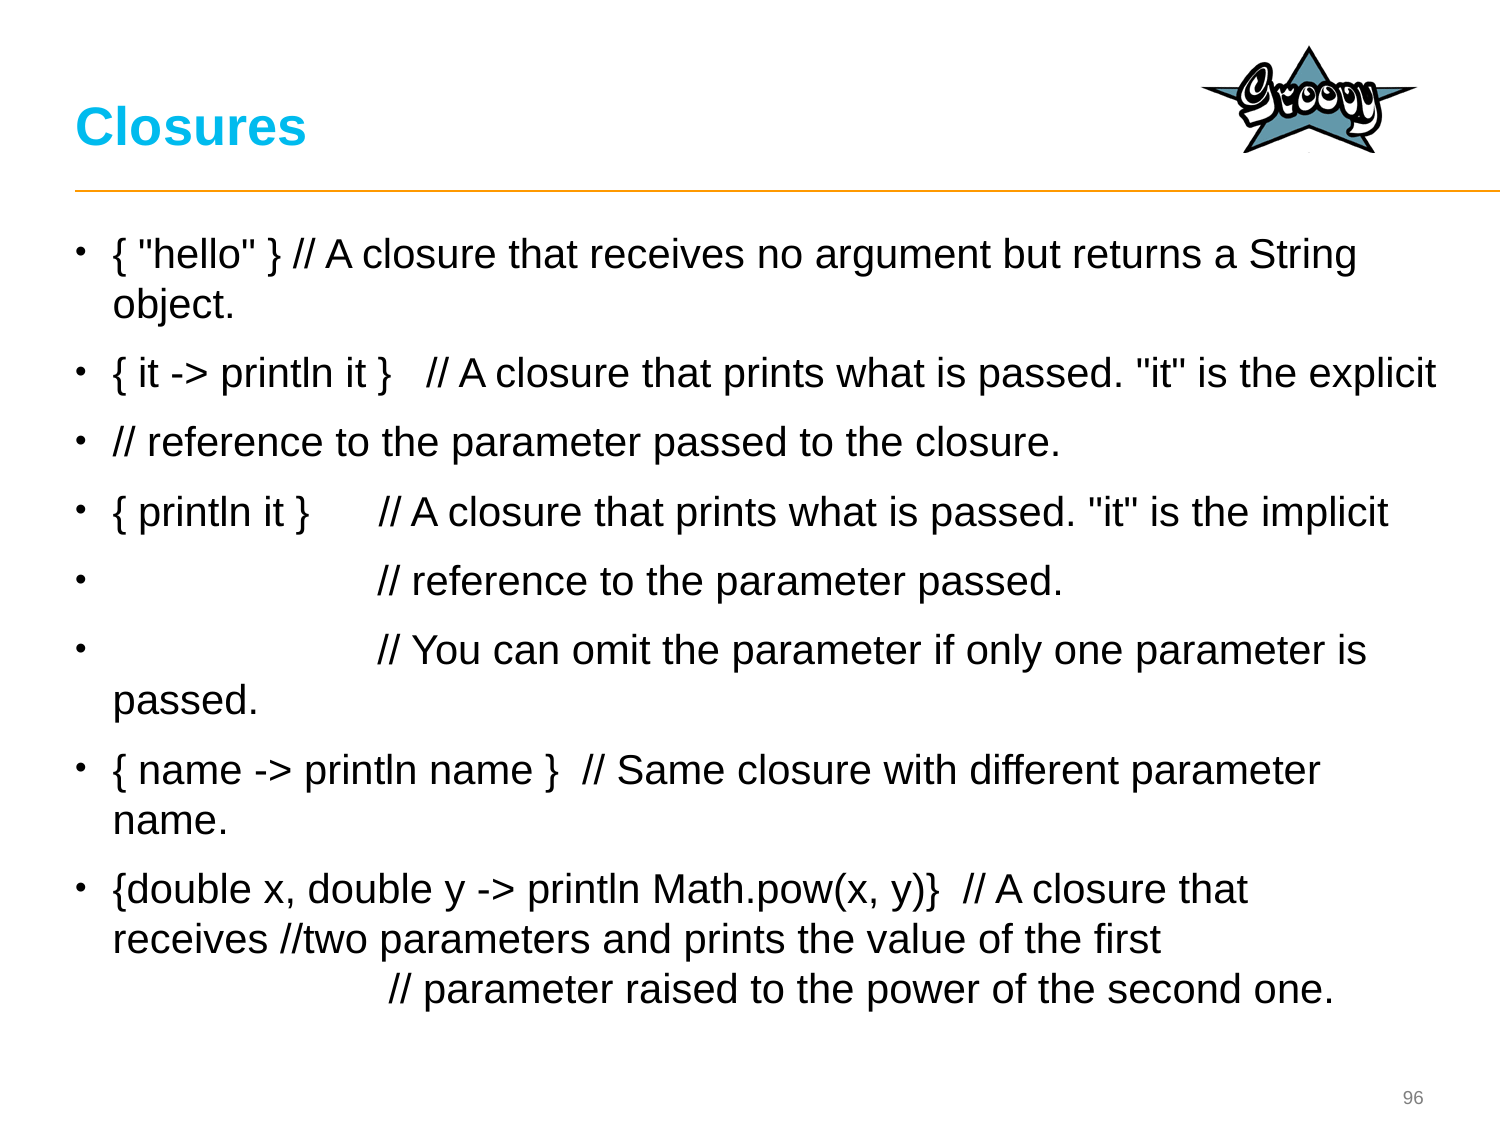

# Closures
{ "hello" } // A closure that receives no argument but returns a String object.
{ it -> println it }   // A closure that prints what is passed. "it" is the explicit
// reference to the parameter passed to the closure.
{ println it }      // A closure that prints what is passed. "it" is the implicit
                       // reference to the parameter passed.
                       // You can omit the parameter if only one parameter is passed.
{ name -> println name }  // Same closure with different parameter name.
{double x, double y -> println Math.pow(x, y)}  // A closure that receives //two parameters and prints the value of the first                                                 // parameter raised to the power of the second one.